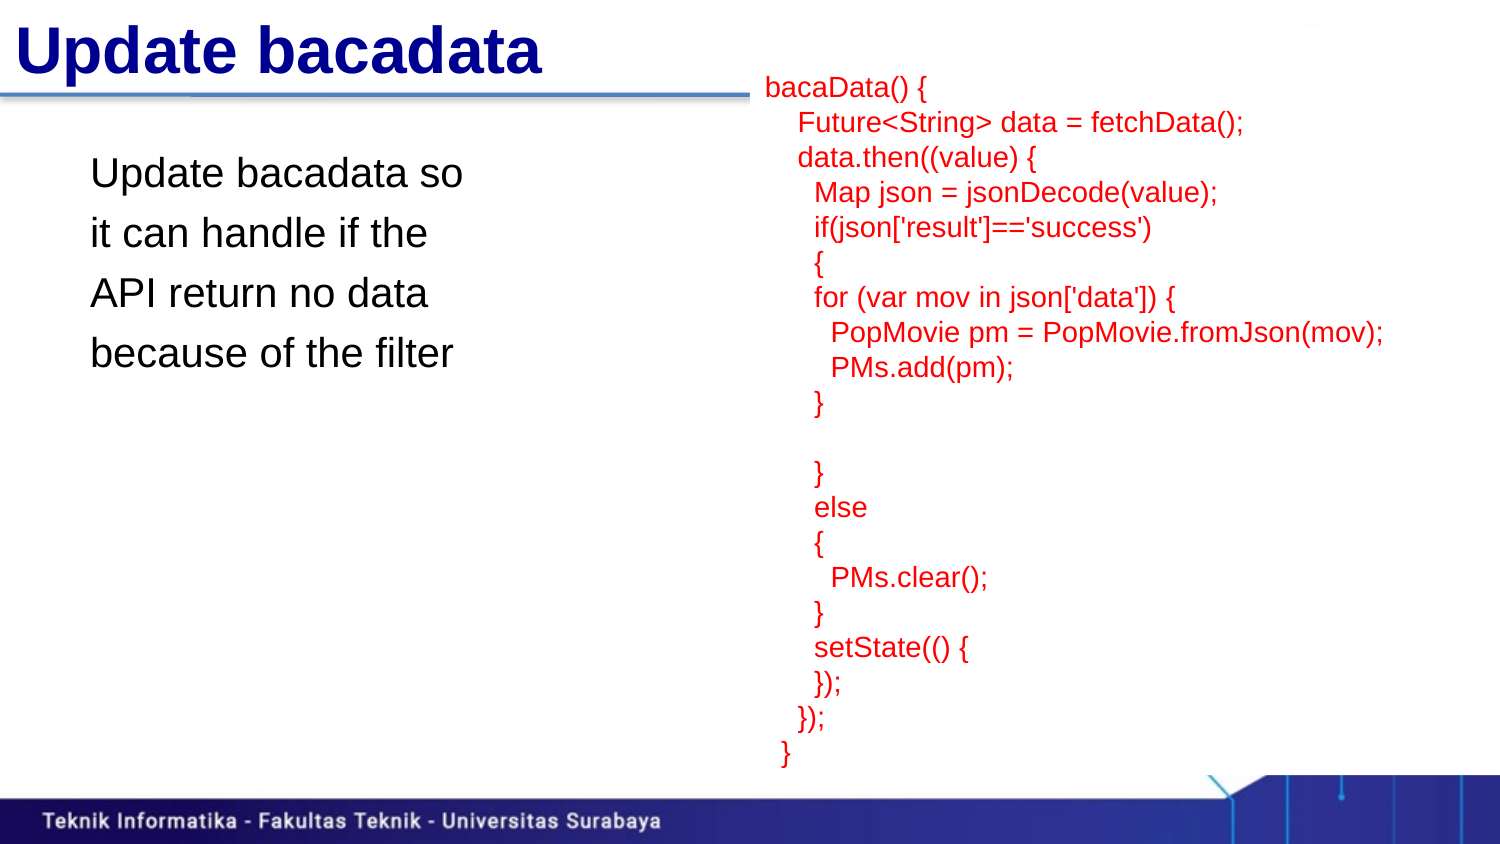

# Update bacadata

bacaData() {
    Future<String> data = fetchData();
    data.then((value) {
      Map json = jsonDecode(value);
      if(json['result']=='success')
      {
      for (var mov in json['data']) {
        PopMovie pm = PopMovie.fromJson(mov);
        PMs.add(pm);
      }

      }
      else
      {
        PMs.clear();
      }
      setState(() {
      });
    });
  }
Update bacadata so it can handle if the API return no data because of the filter